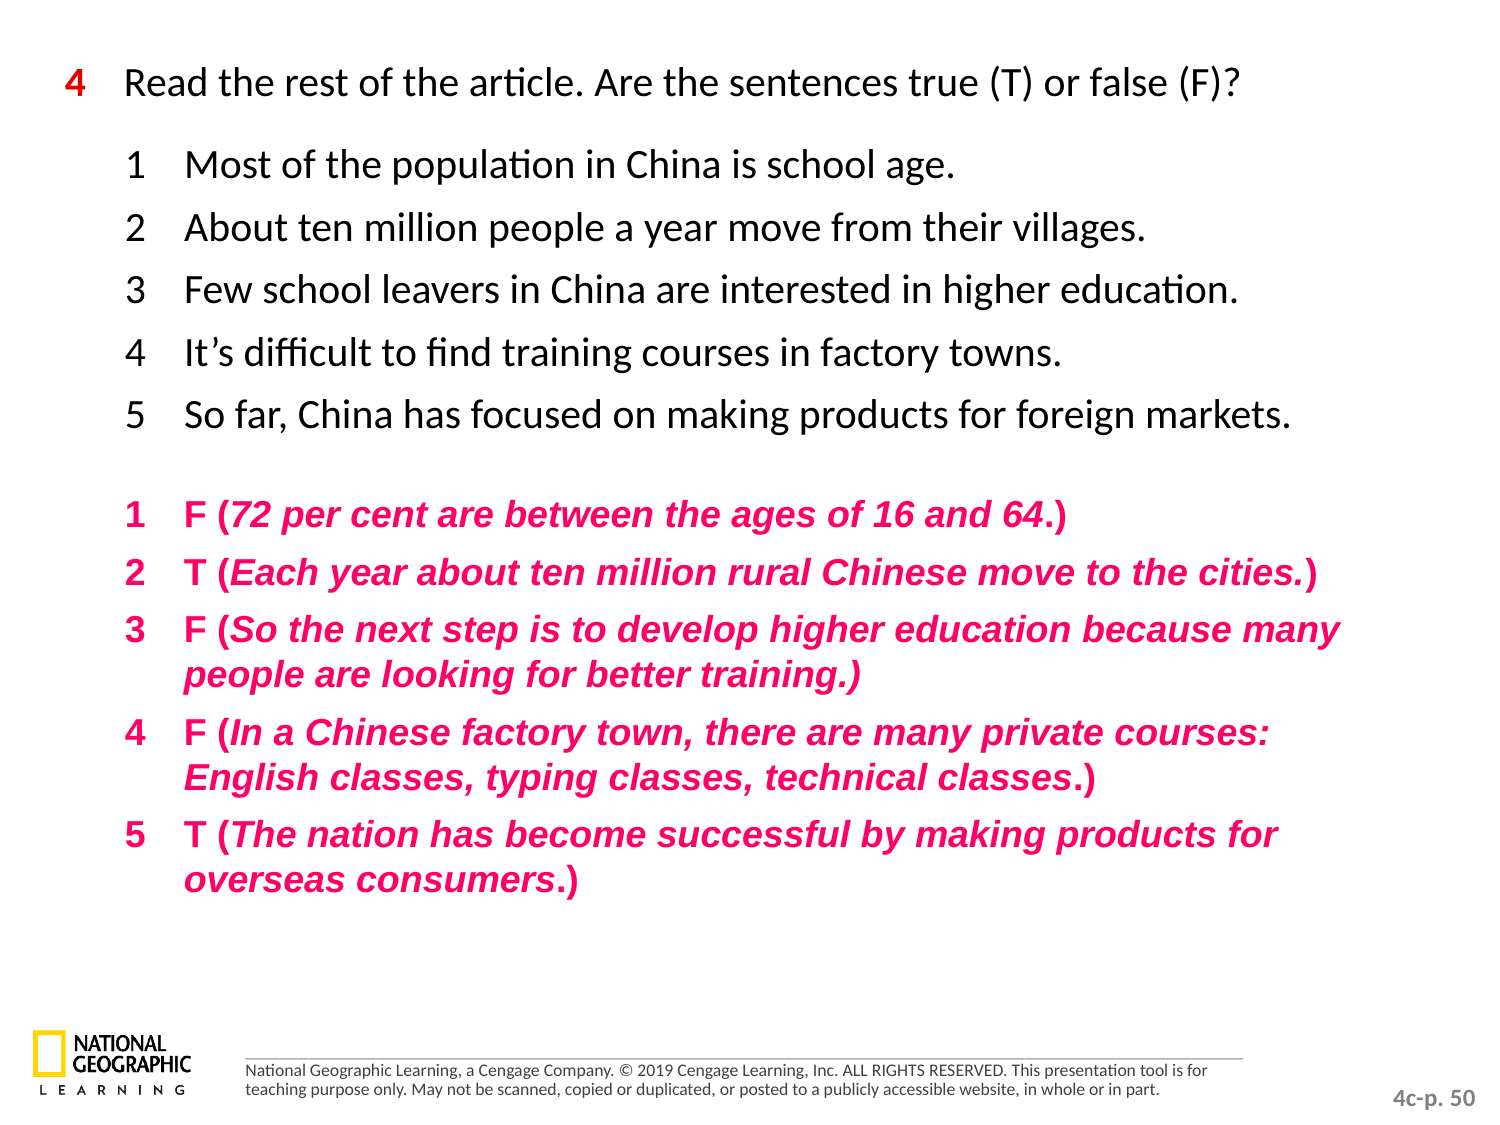

4 	Read the rest of the article. Are the sentences true (T) or false (F)?
1	Most of the population in China is school age.
2 	About ten million people a year move from their villages.
3 	Few school leavers in China are interested in higher education.
4 	It’s difficult to find training courses in factory towns.
5 	So far, China has focused on making products for foreign markets.
1 	F (72 per cent are between the ages of 16 and 64.)
2 	T (Each year about ten million rural Chinese move to the cities.)
3 	F (So the next step is to develop higher education because many people are looking for better training.)
4	F (In a Chinese factory town, there are many private courses: English classes, typing classes, technical classes.)
5 	T (The nation has become successful by making products for overseas consumers.)
4c-p. 50